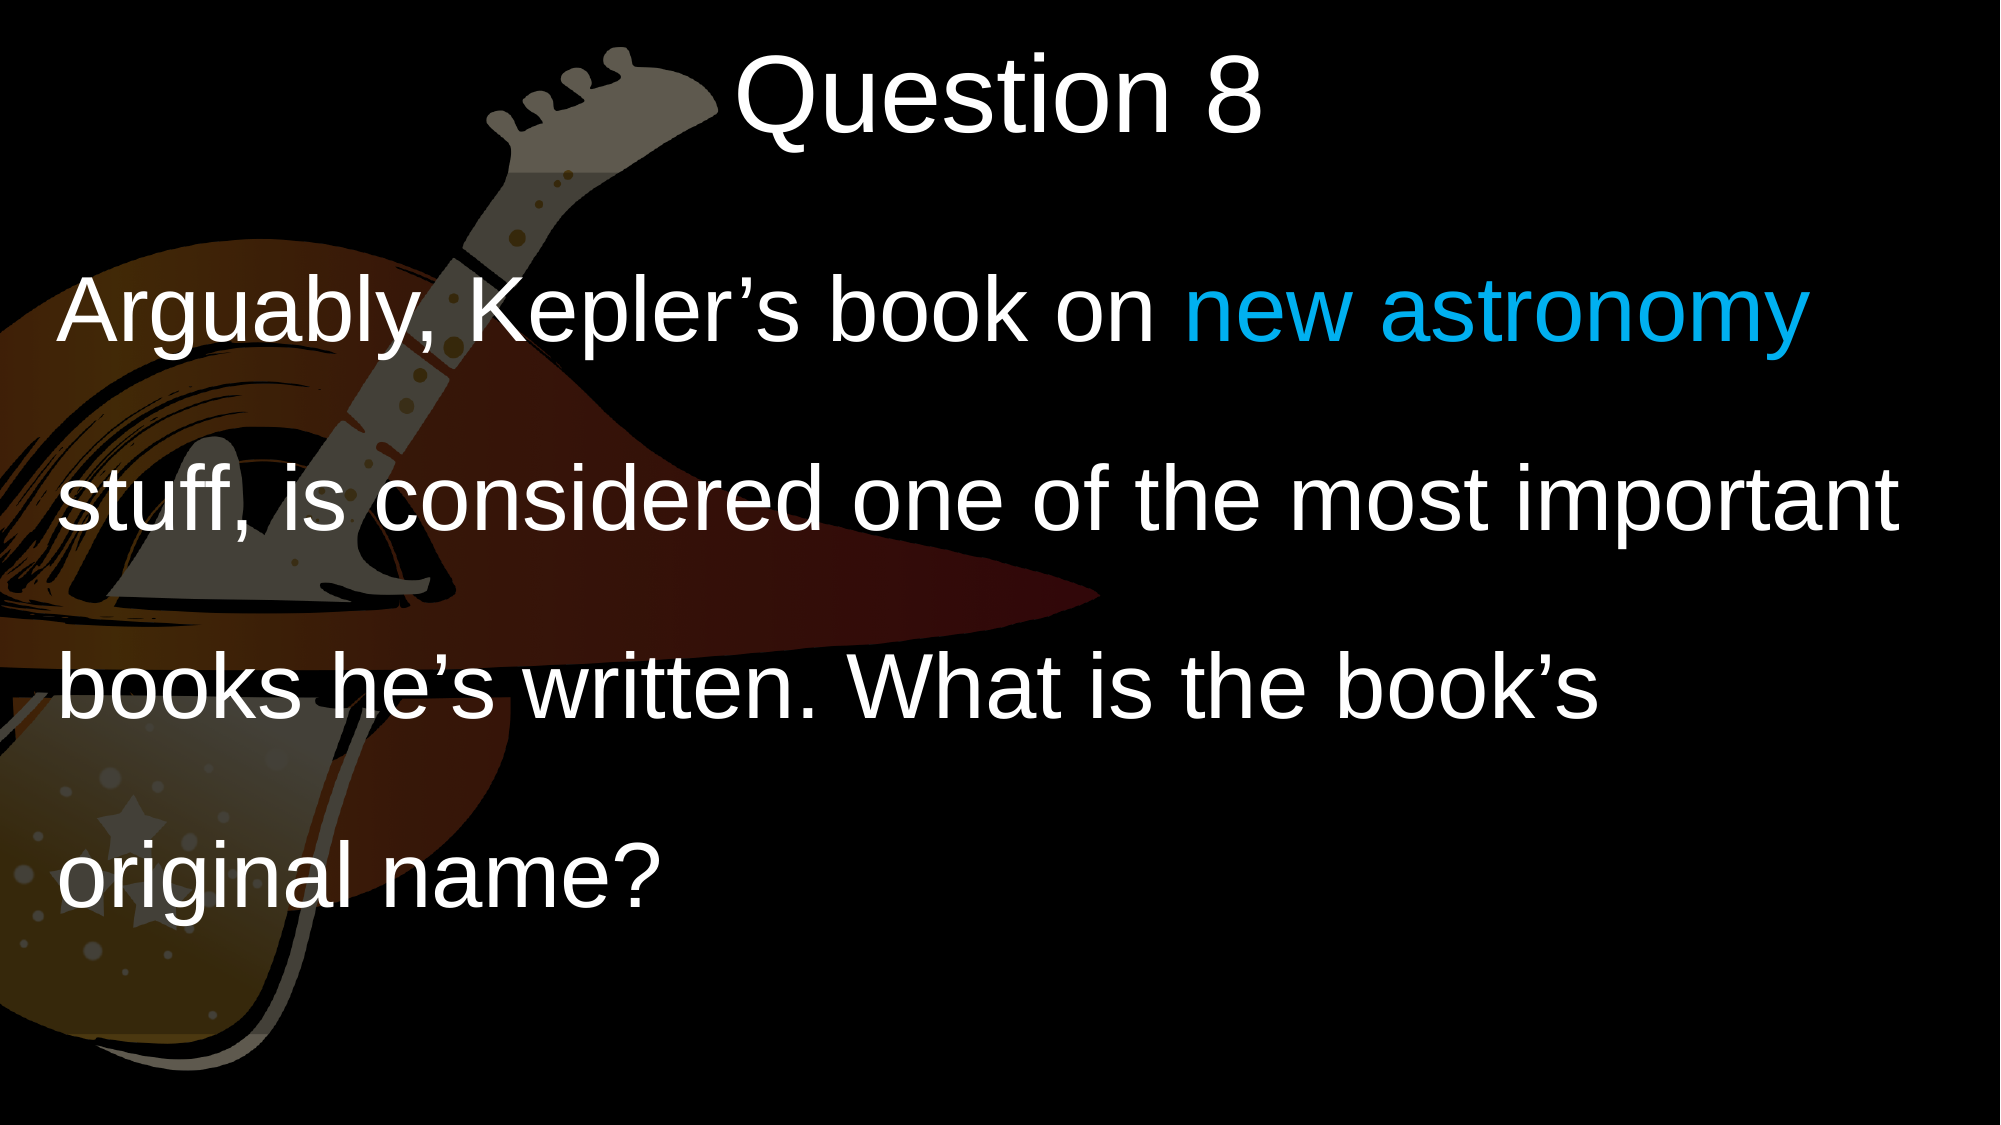

Question 8
Arguably, Kepler’s book on new astronomy stuff, is considered one of the most important books he’s written. What is the book’s original name?